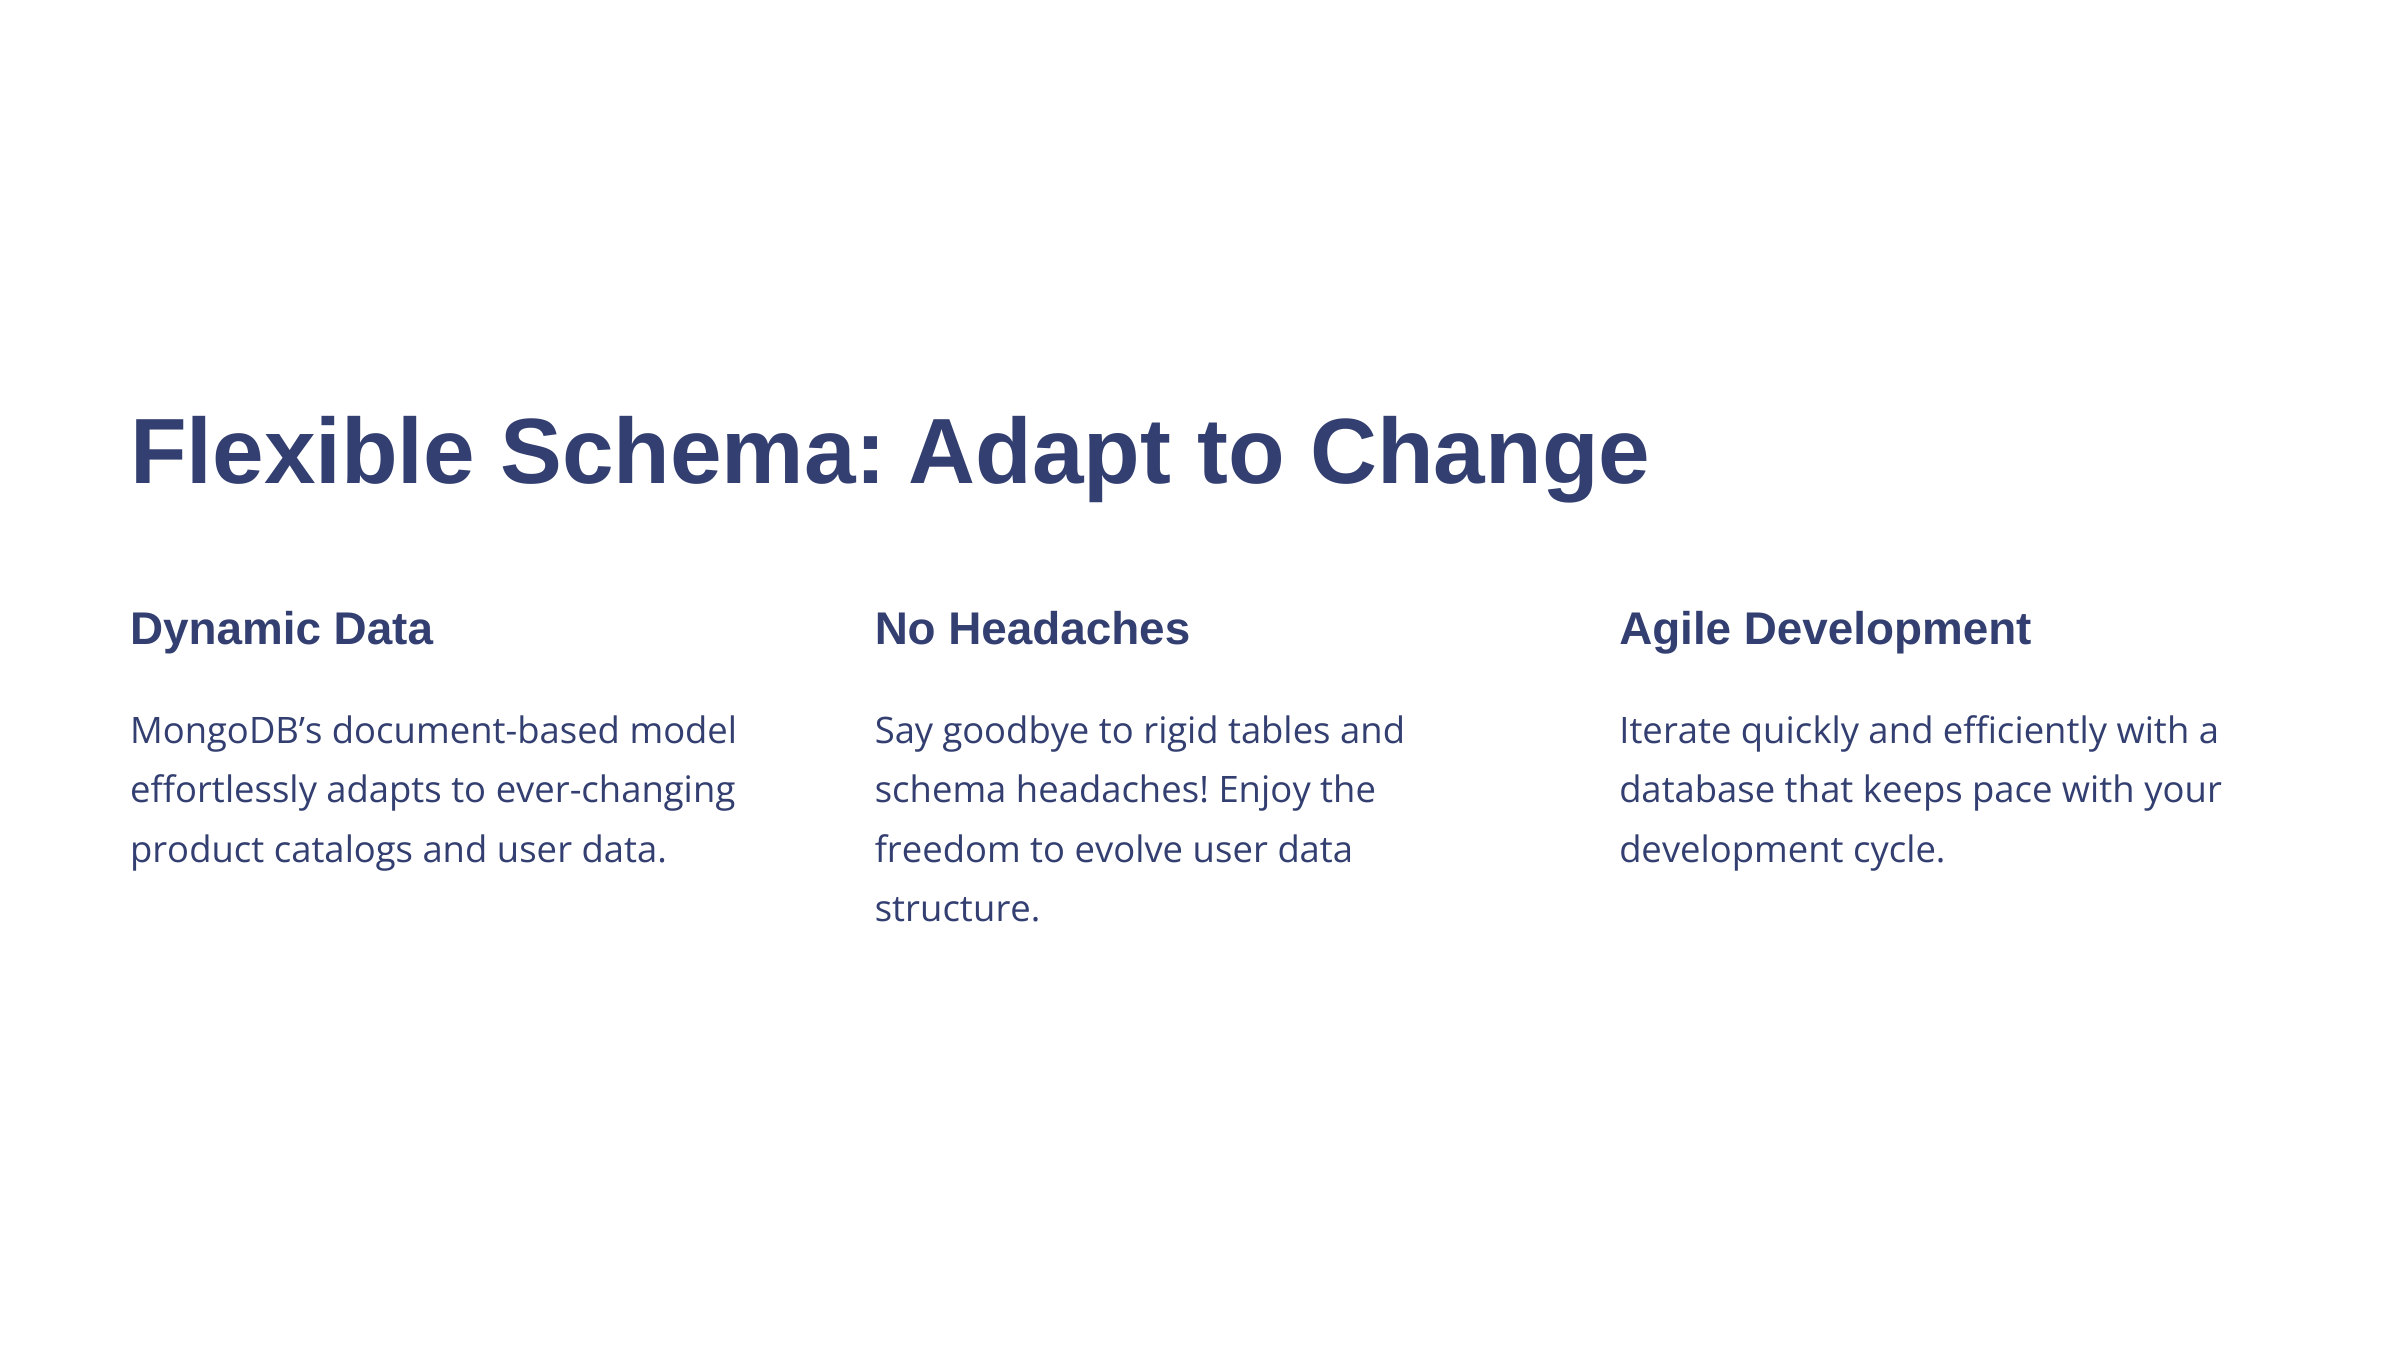

Flexible Schema: Adapt to Change
Dynamic Data
No Headaches
Agile Development
MongoDB’s document-based model effortlessly adapts to ever-changing product catalogs and user data.
Say goodbye to rigid tables and schema headaches! Enjoy the freedom to evolve user data structure.
Iterate quickly and efficiently with a database that keeps pace with your development cycle.